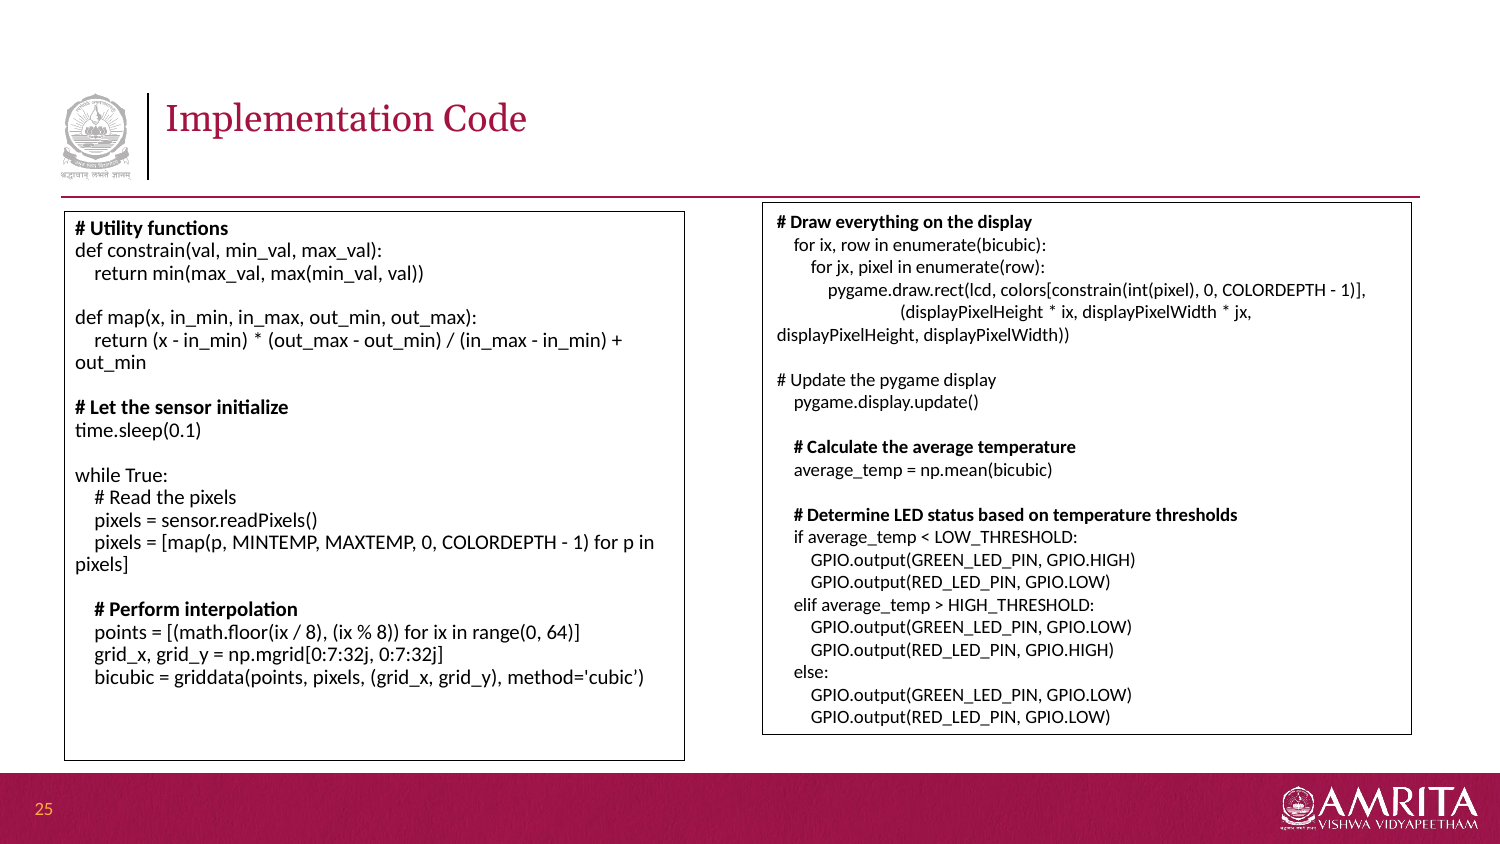

# Implementation Code

# Draw everything on the display
    for ix, row in enumerate(bicubic):
        for jx, pixel in enumerate(row):
            pygame.draw.rect(lcd, colors[constrain(int(pixel), 0, COLORDEPTH - 1)],
                             (displayPixelHeight * ix, displayPixelWidth * jx, displayPixelHeight, displayPixelWidth))

# Update the pygame display
    pygame.display.update()

    # Calculate the average temperature
    average_temp = np.mean(bicubic)

    # Determine LED status based on temperature thresholds
    if average_temp < LOW_THRESHOLD:
        GPIO.output(GREEN_LED_PIN, GPIO.HIGH)
        GPIO.output(RED_LED_PIN, GPIO.LOW)
    elif average_temp > HIGH_THRESHOLD:
        GPIO.output(GREEN_LED_PIN, GPIO.LOW)
        GPIO.output(RED_LED_PIN, GPIO.HIGH)
    else:
        GPIO.output(GREEN_LED_PIN, GPIO.LOW)
        GPIO.output(RED_LED_PIN, GPIO.LOW)
# Utility functions
def constrain(val, min_val, max_val):
    return min(max_val, max(min_val, val))

def map(x, in_min, in_max, out_min, out_max):
    return (x - in_min) * (out_max - out_min) / (in_max - in_min) + out_min

# Let the sensor initialize
time.sleep(0.1)

while True:
    # Read the pixels
    pixels = sensor.readPixels()
    pixels = [map(p, MINTEMP, MAXTEMP, 0, COLORDEPTH - 1) for p in pixels]

    # Perform interpolation
    points = [(math.floor(ix / 8), (ix % 8)) for ix in range(0, 64)]
    grid_x, grid_y = np.mgrid[0:7:32j, 0:7:32j]
    bicubic = griddata(points, pixels, (grid_x, grid_y), method='cubic’)

25